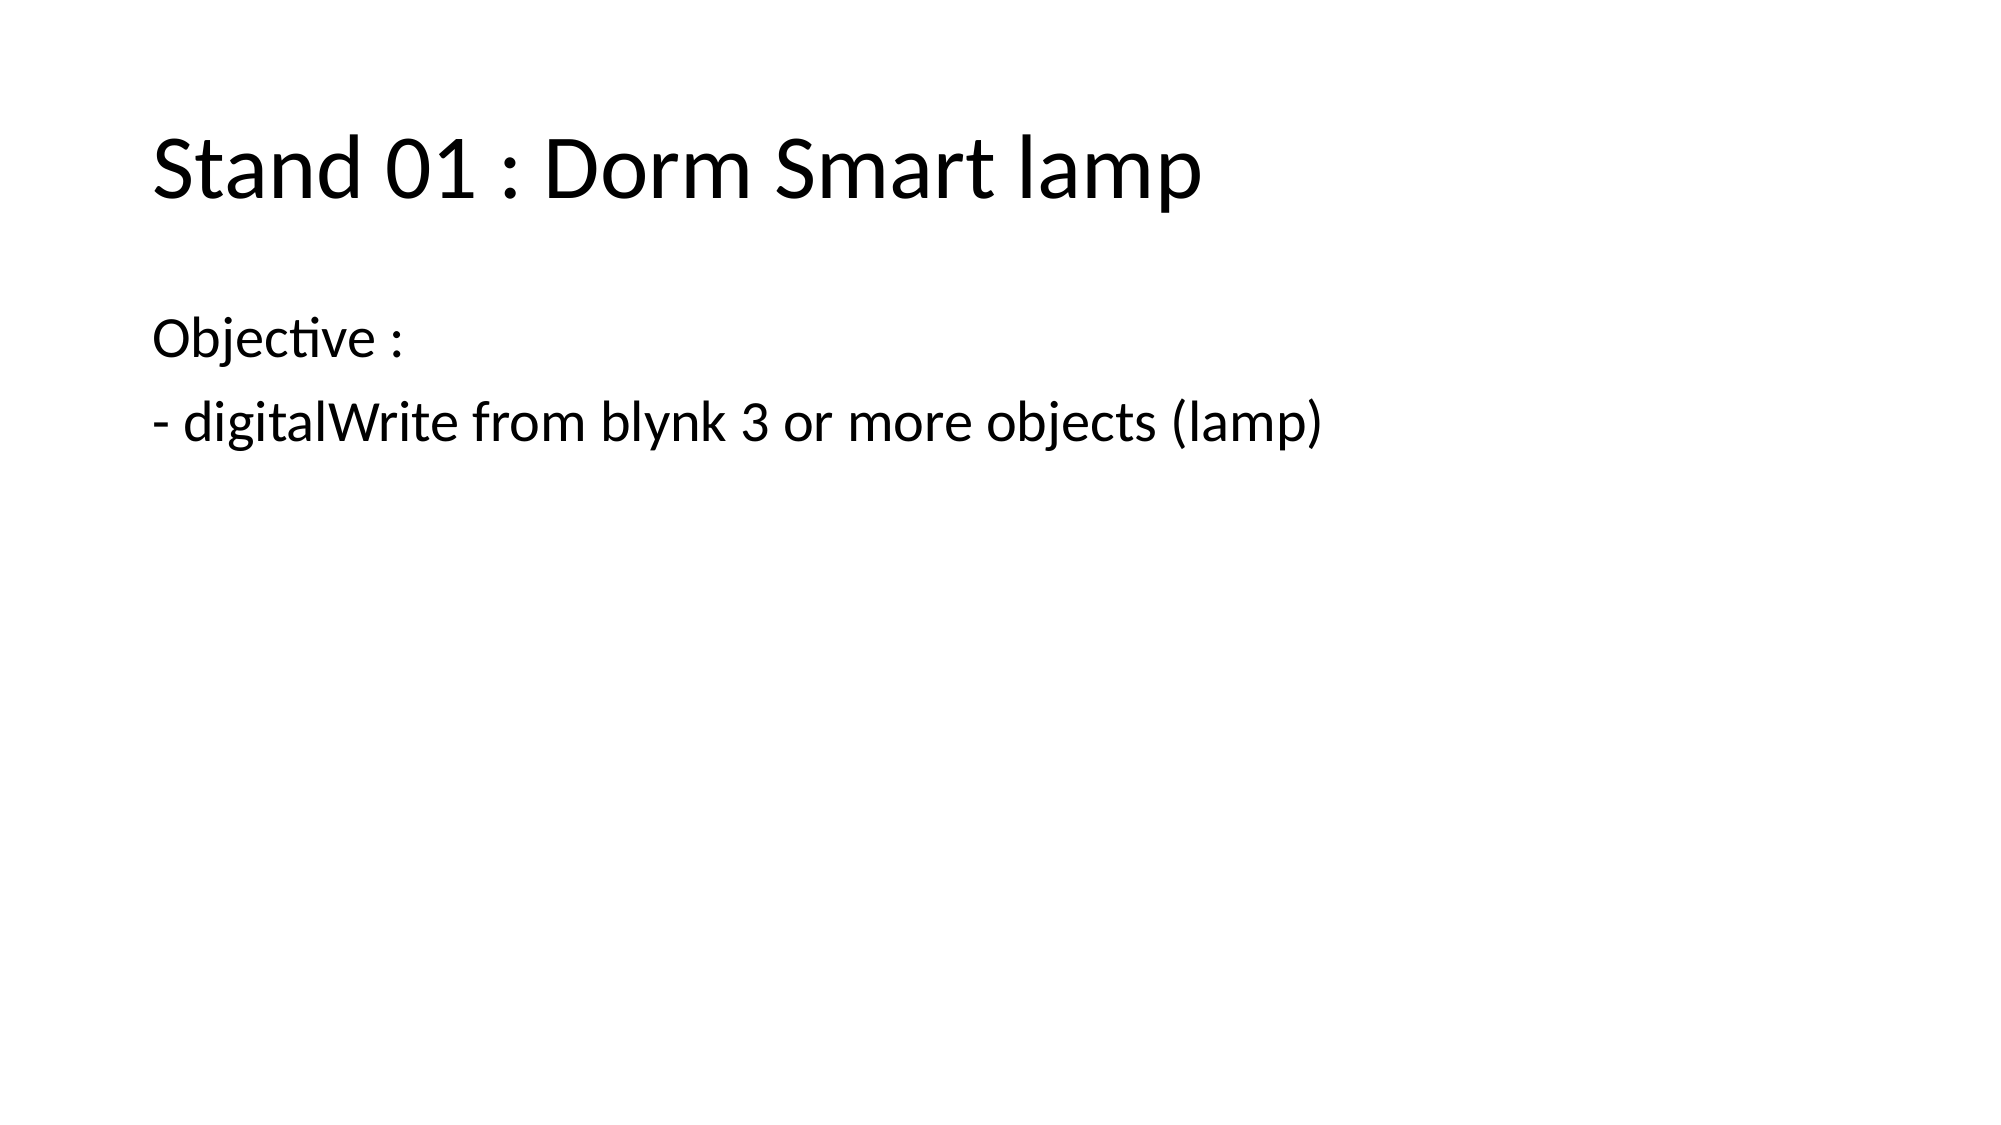

# Stand 01 : Dorm Smart lamp
Objective :
- digitalWrite from blynk 3 or more objects (lamp)